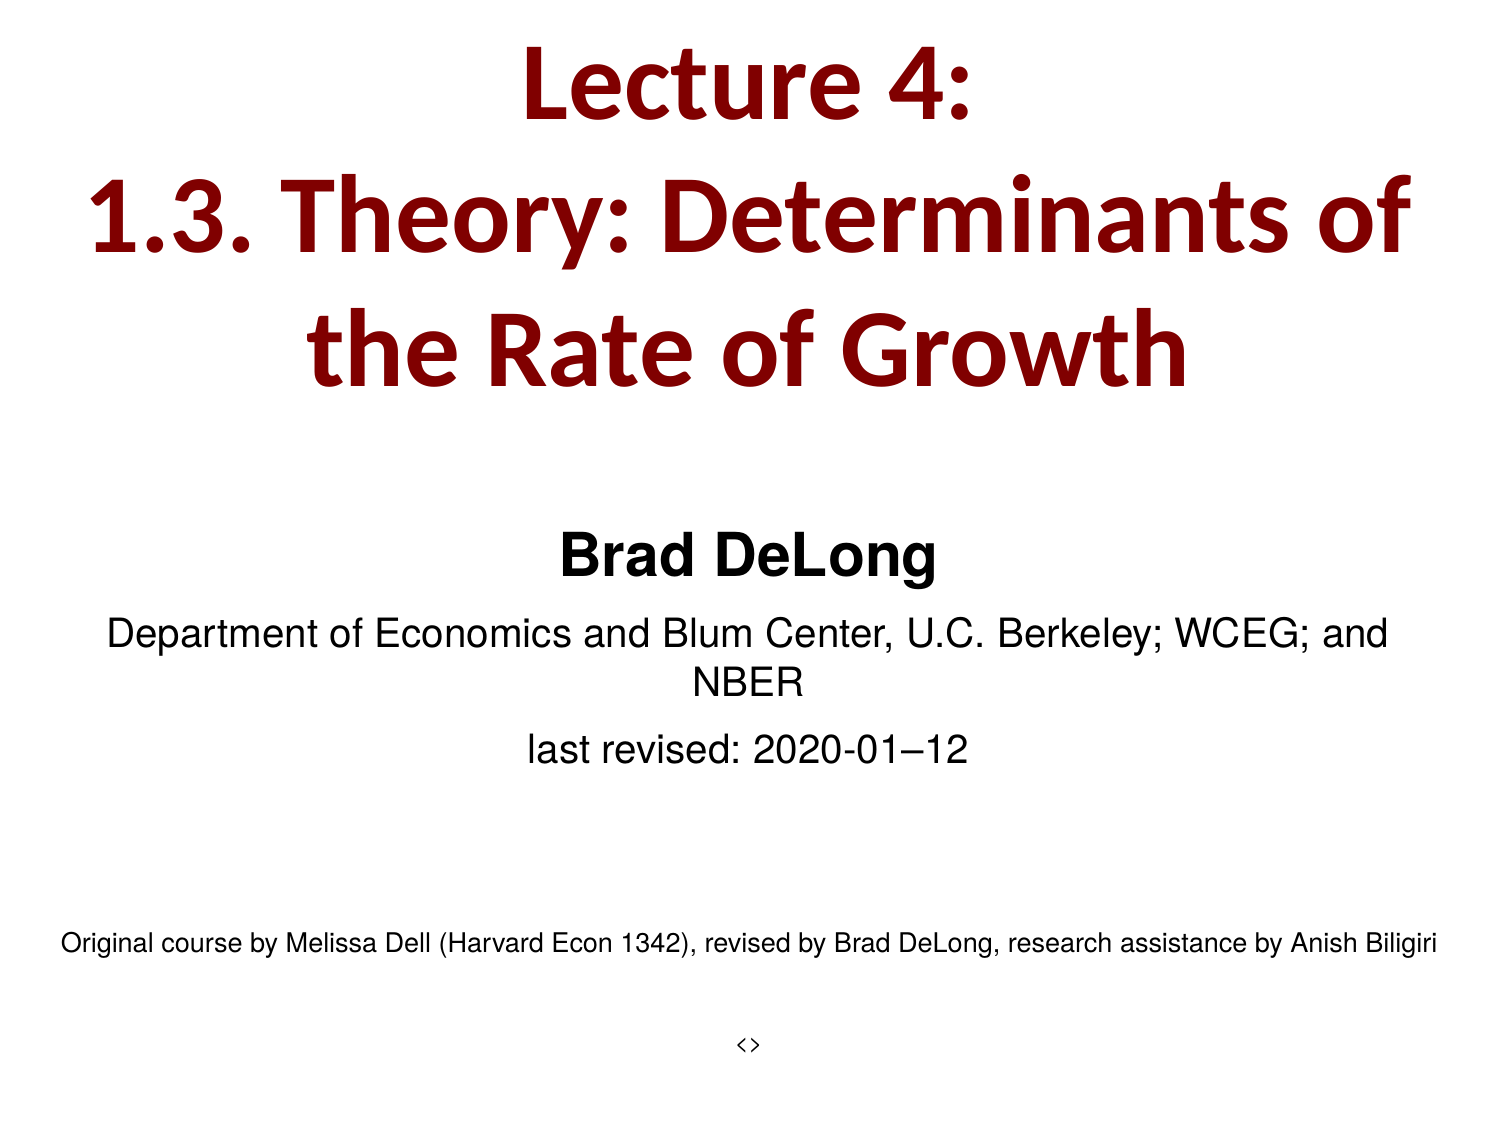

Lecture 4:
1.3. Theory: Determinants of the Rate of Growth

Brad DeLong
Department of Economics and Blum Center, U.C. Berkeley; WCEG; and NBER
last revised: 2020-01–12

Original course by Melissa Dell (Harvard Econ 1342), revised by Brad DeLong, research assistance by Anish Biligiri

<>